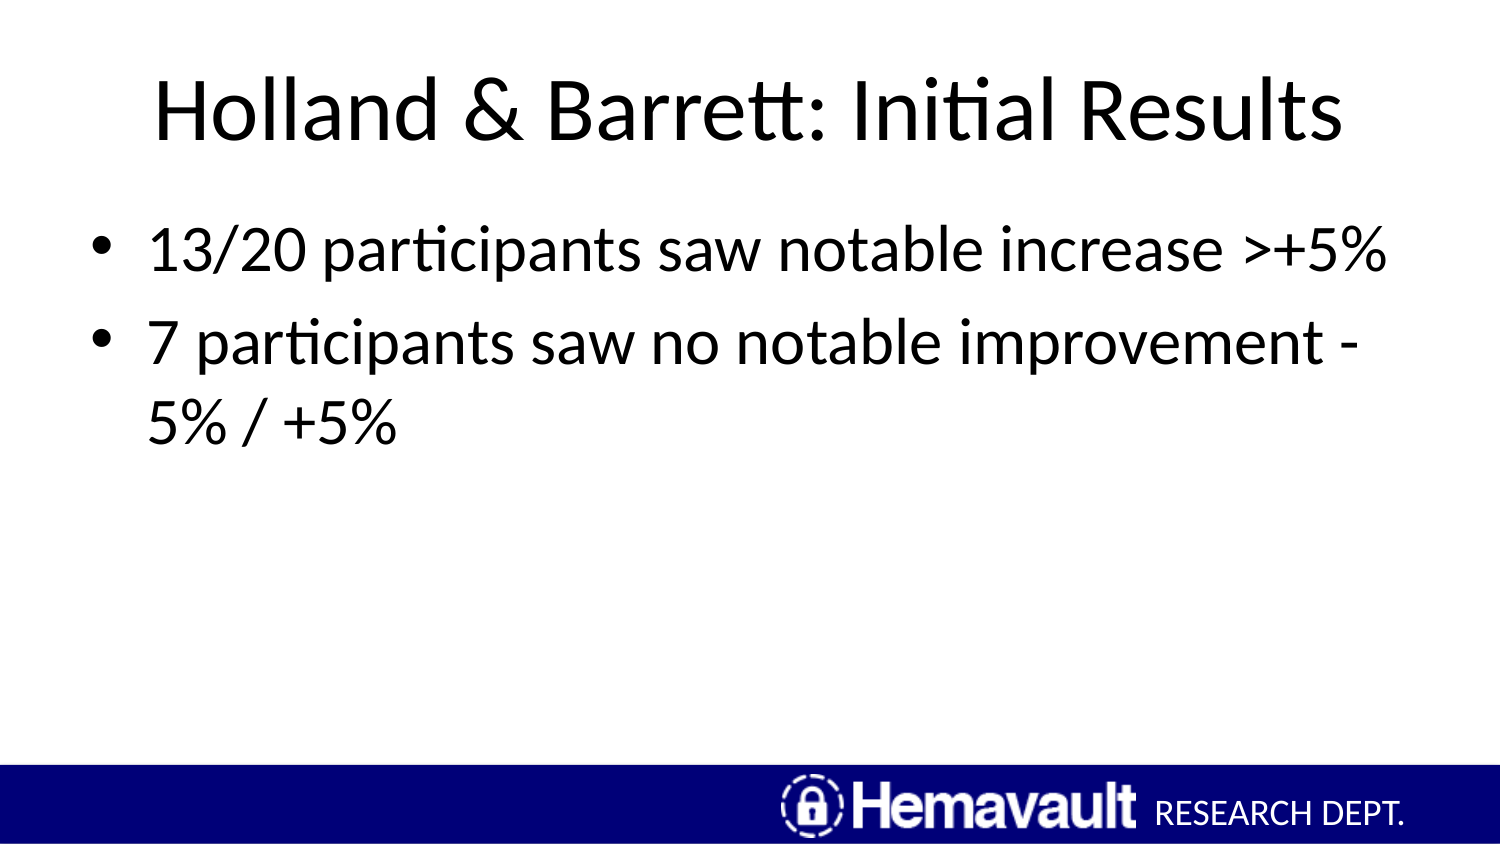

# Holland & Barrett: Initial Results
13/20 participants saw notable increase >+5%
7 participants saw no notable improvement -5% / +5%